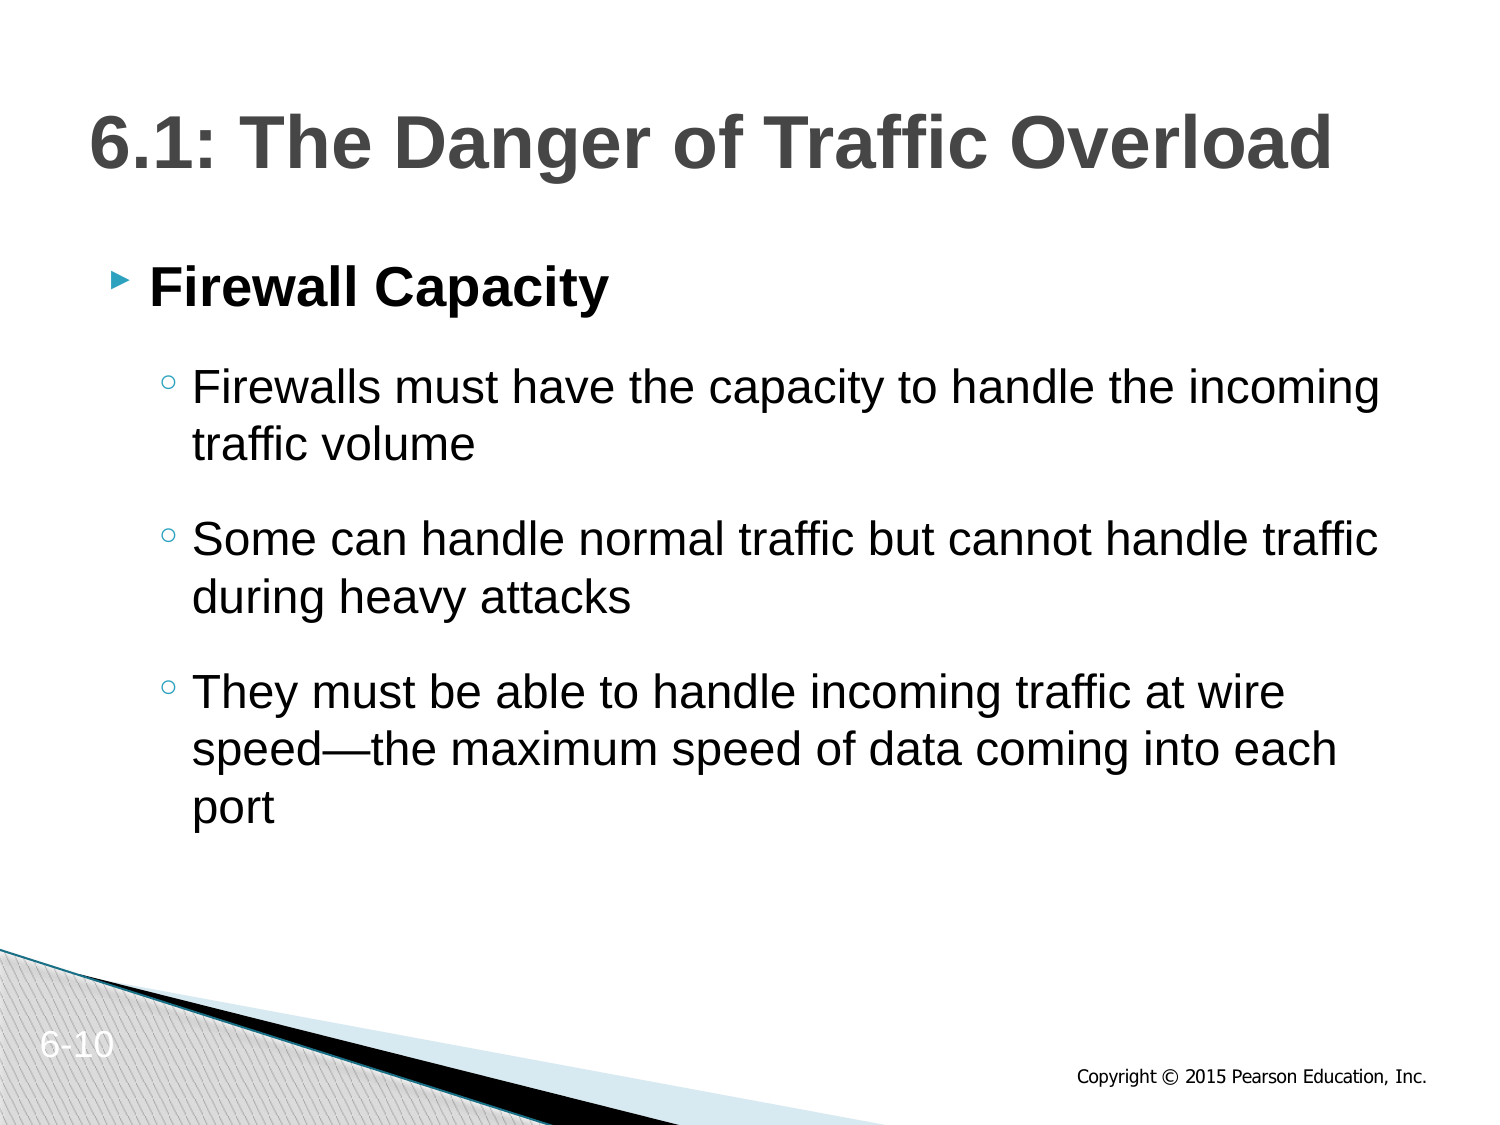

# 6.1: The Danger of Traffic Overload
Firewall Capacity
Firewalls must have the capacity to handle the incoming traffic volume
Some can handle normal traffic but cannot handle traffic during heavy attacks
They must be able to handle incoming traffic at wire speed—the maximum speed of data coming into each port

6-10